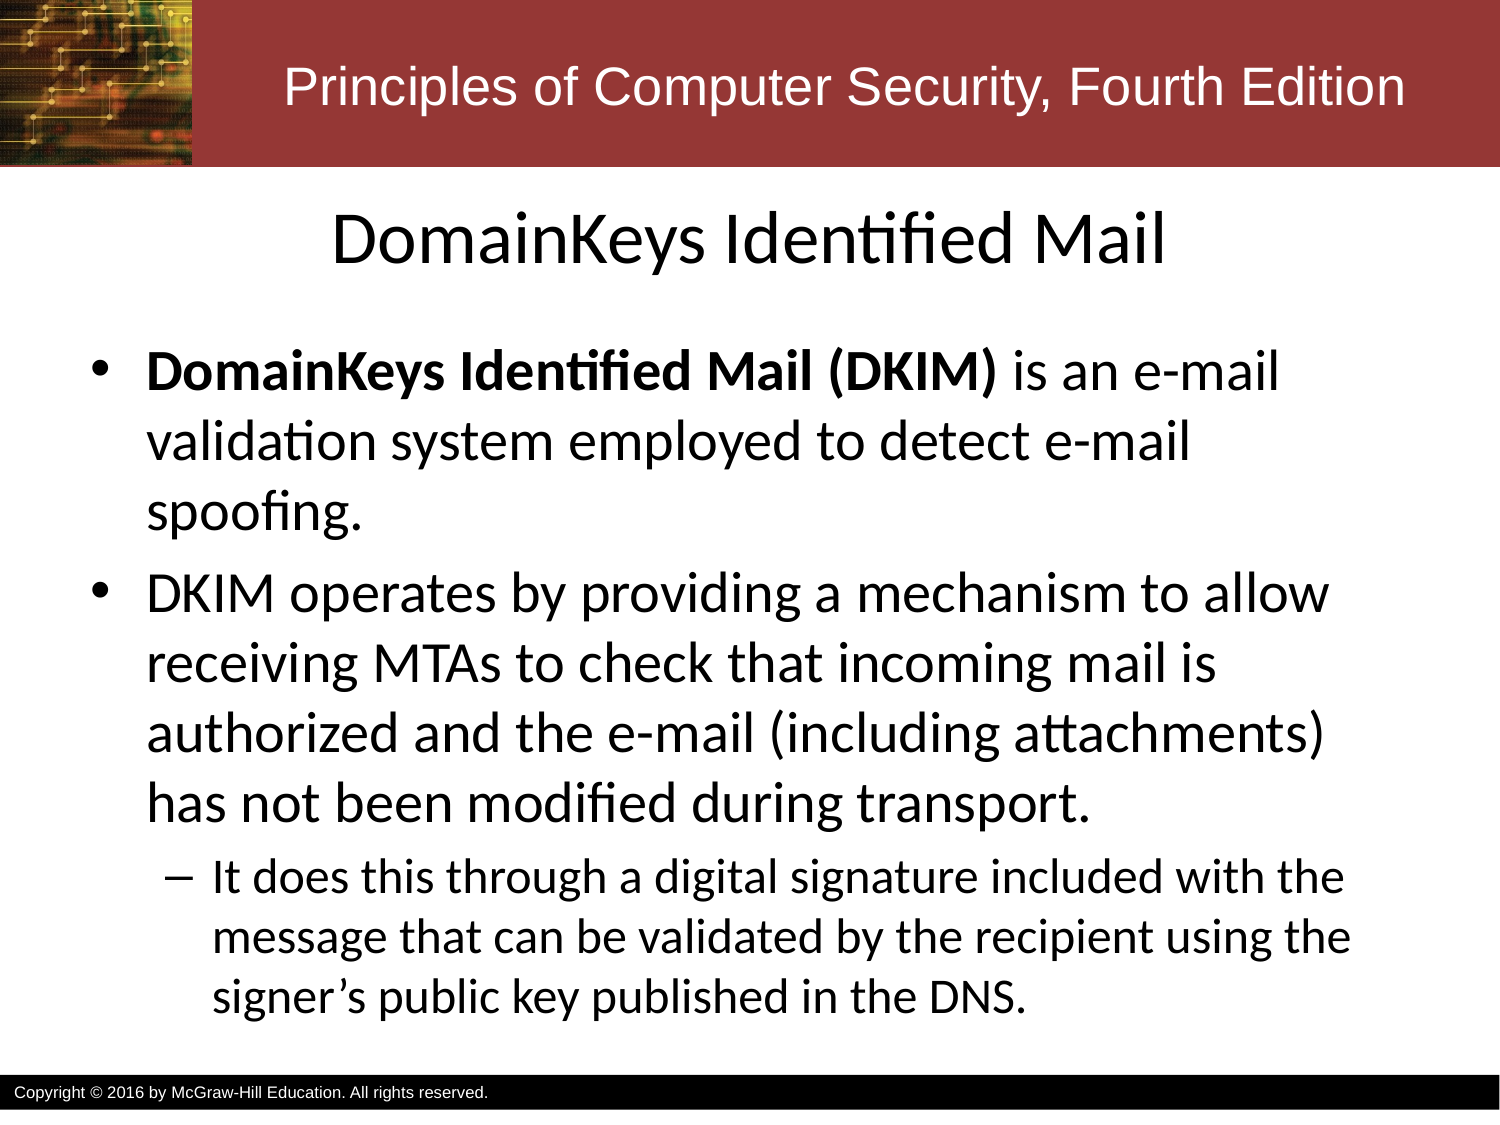

# DomainKeys Identified Mail
DomainKeys Identified Mail (DKIM) is an e-mail validation system employed to detect e-mail spoofing.
DKIM operates by providing a mechanism to allow receiving MTAs to check that incoming mail is authorized and the e-mail (including attachments) has not been modified during transport.
It does this through a digital signature included with the message that can be validated by the recipient using the signer’s public key published in the DNS.